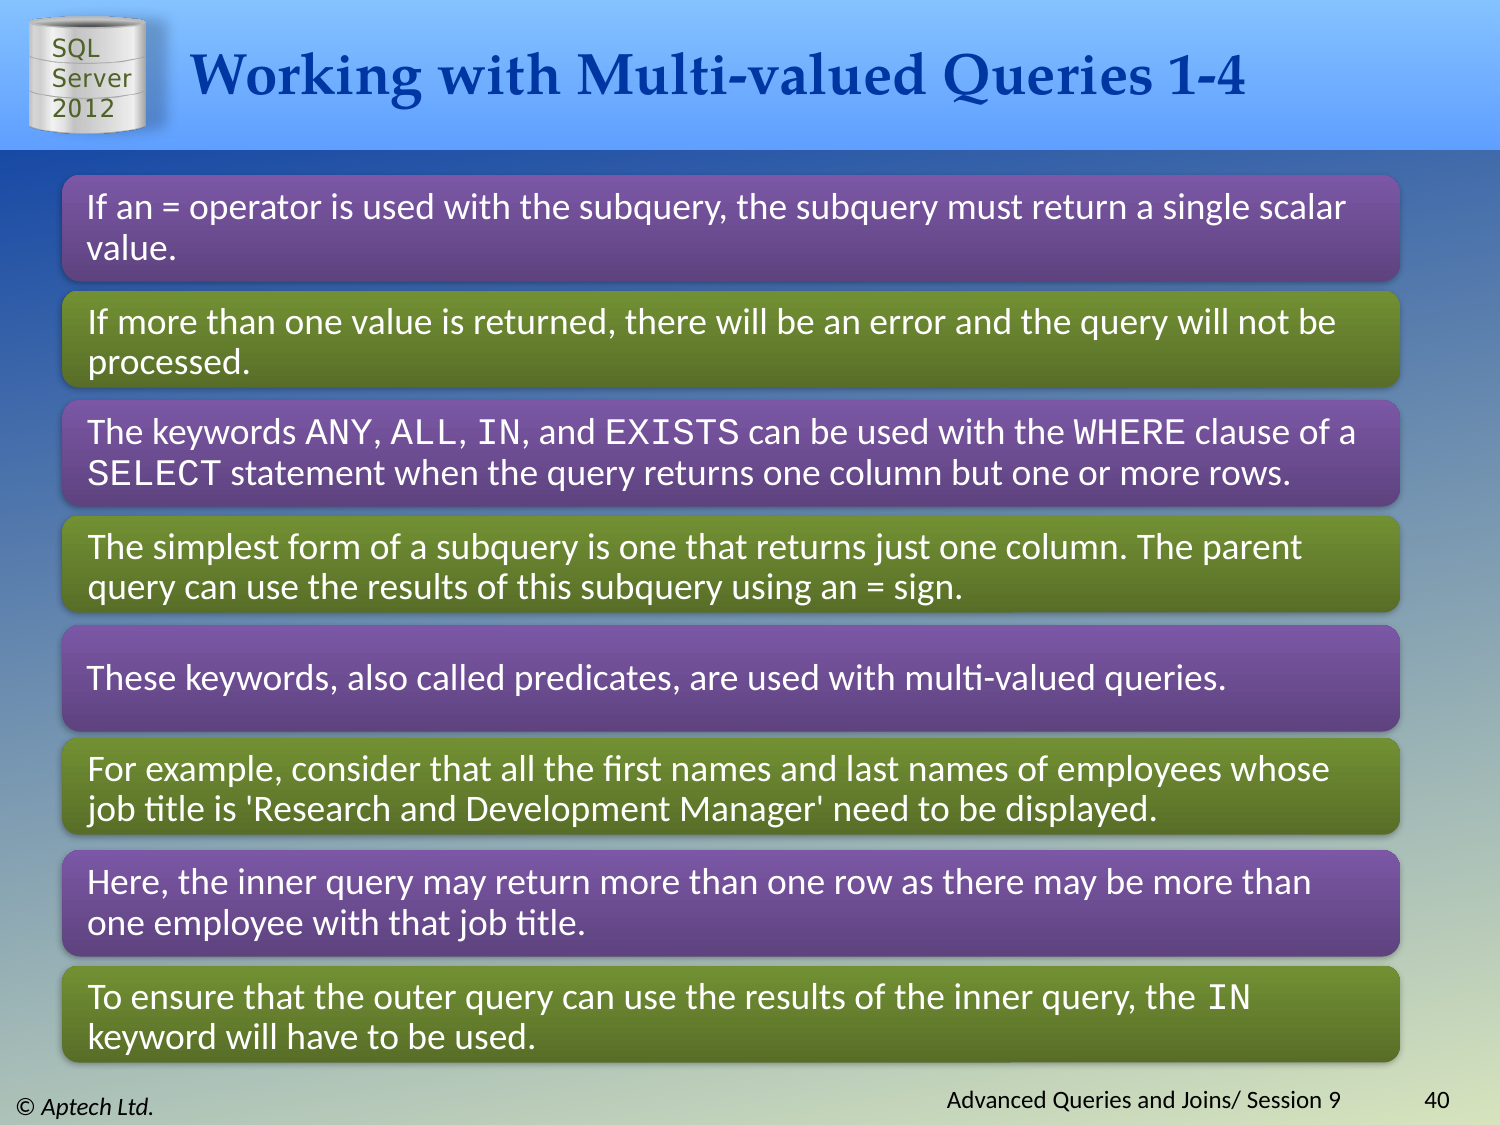

# Working with Multi-valued Queries 1-4

If an = operator is used with the subquery, the subquery must return a single scalar value.

If more than one value is returned, there will be an error and the query will not be processed.

The keywords ANY, ALL, IN, and EXISTS can be used with the WHERE clause of a SELECT statement when the query returns one column but one or more rows.

The simplest form of a subquery is one that returns just one column. The parent query can use the results of this subquery using an = sign.

These keywords, also called predicates, are used with multi-valued queries.

For example, consider that all the first names and last names of employees whose job title is 'Research and Development Manager' need to be displayed.

Here, the inner query may return more than one row as there may be more than one employee with that job title.

To ensure that the outer query can use the results of the inner query, the IN keyword will have to be used.
Advanced Queries and Joins/ Session 9
40